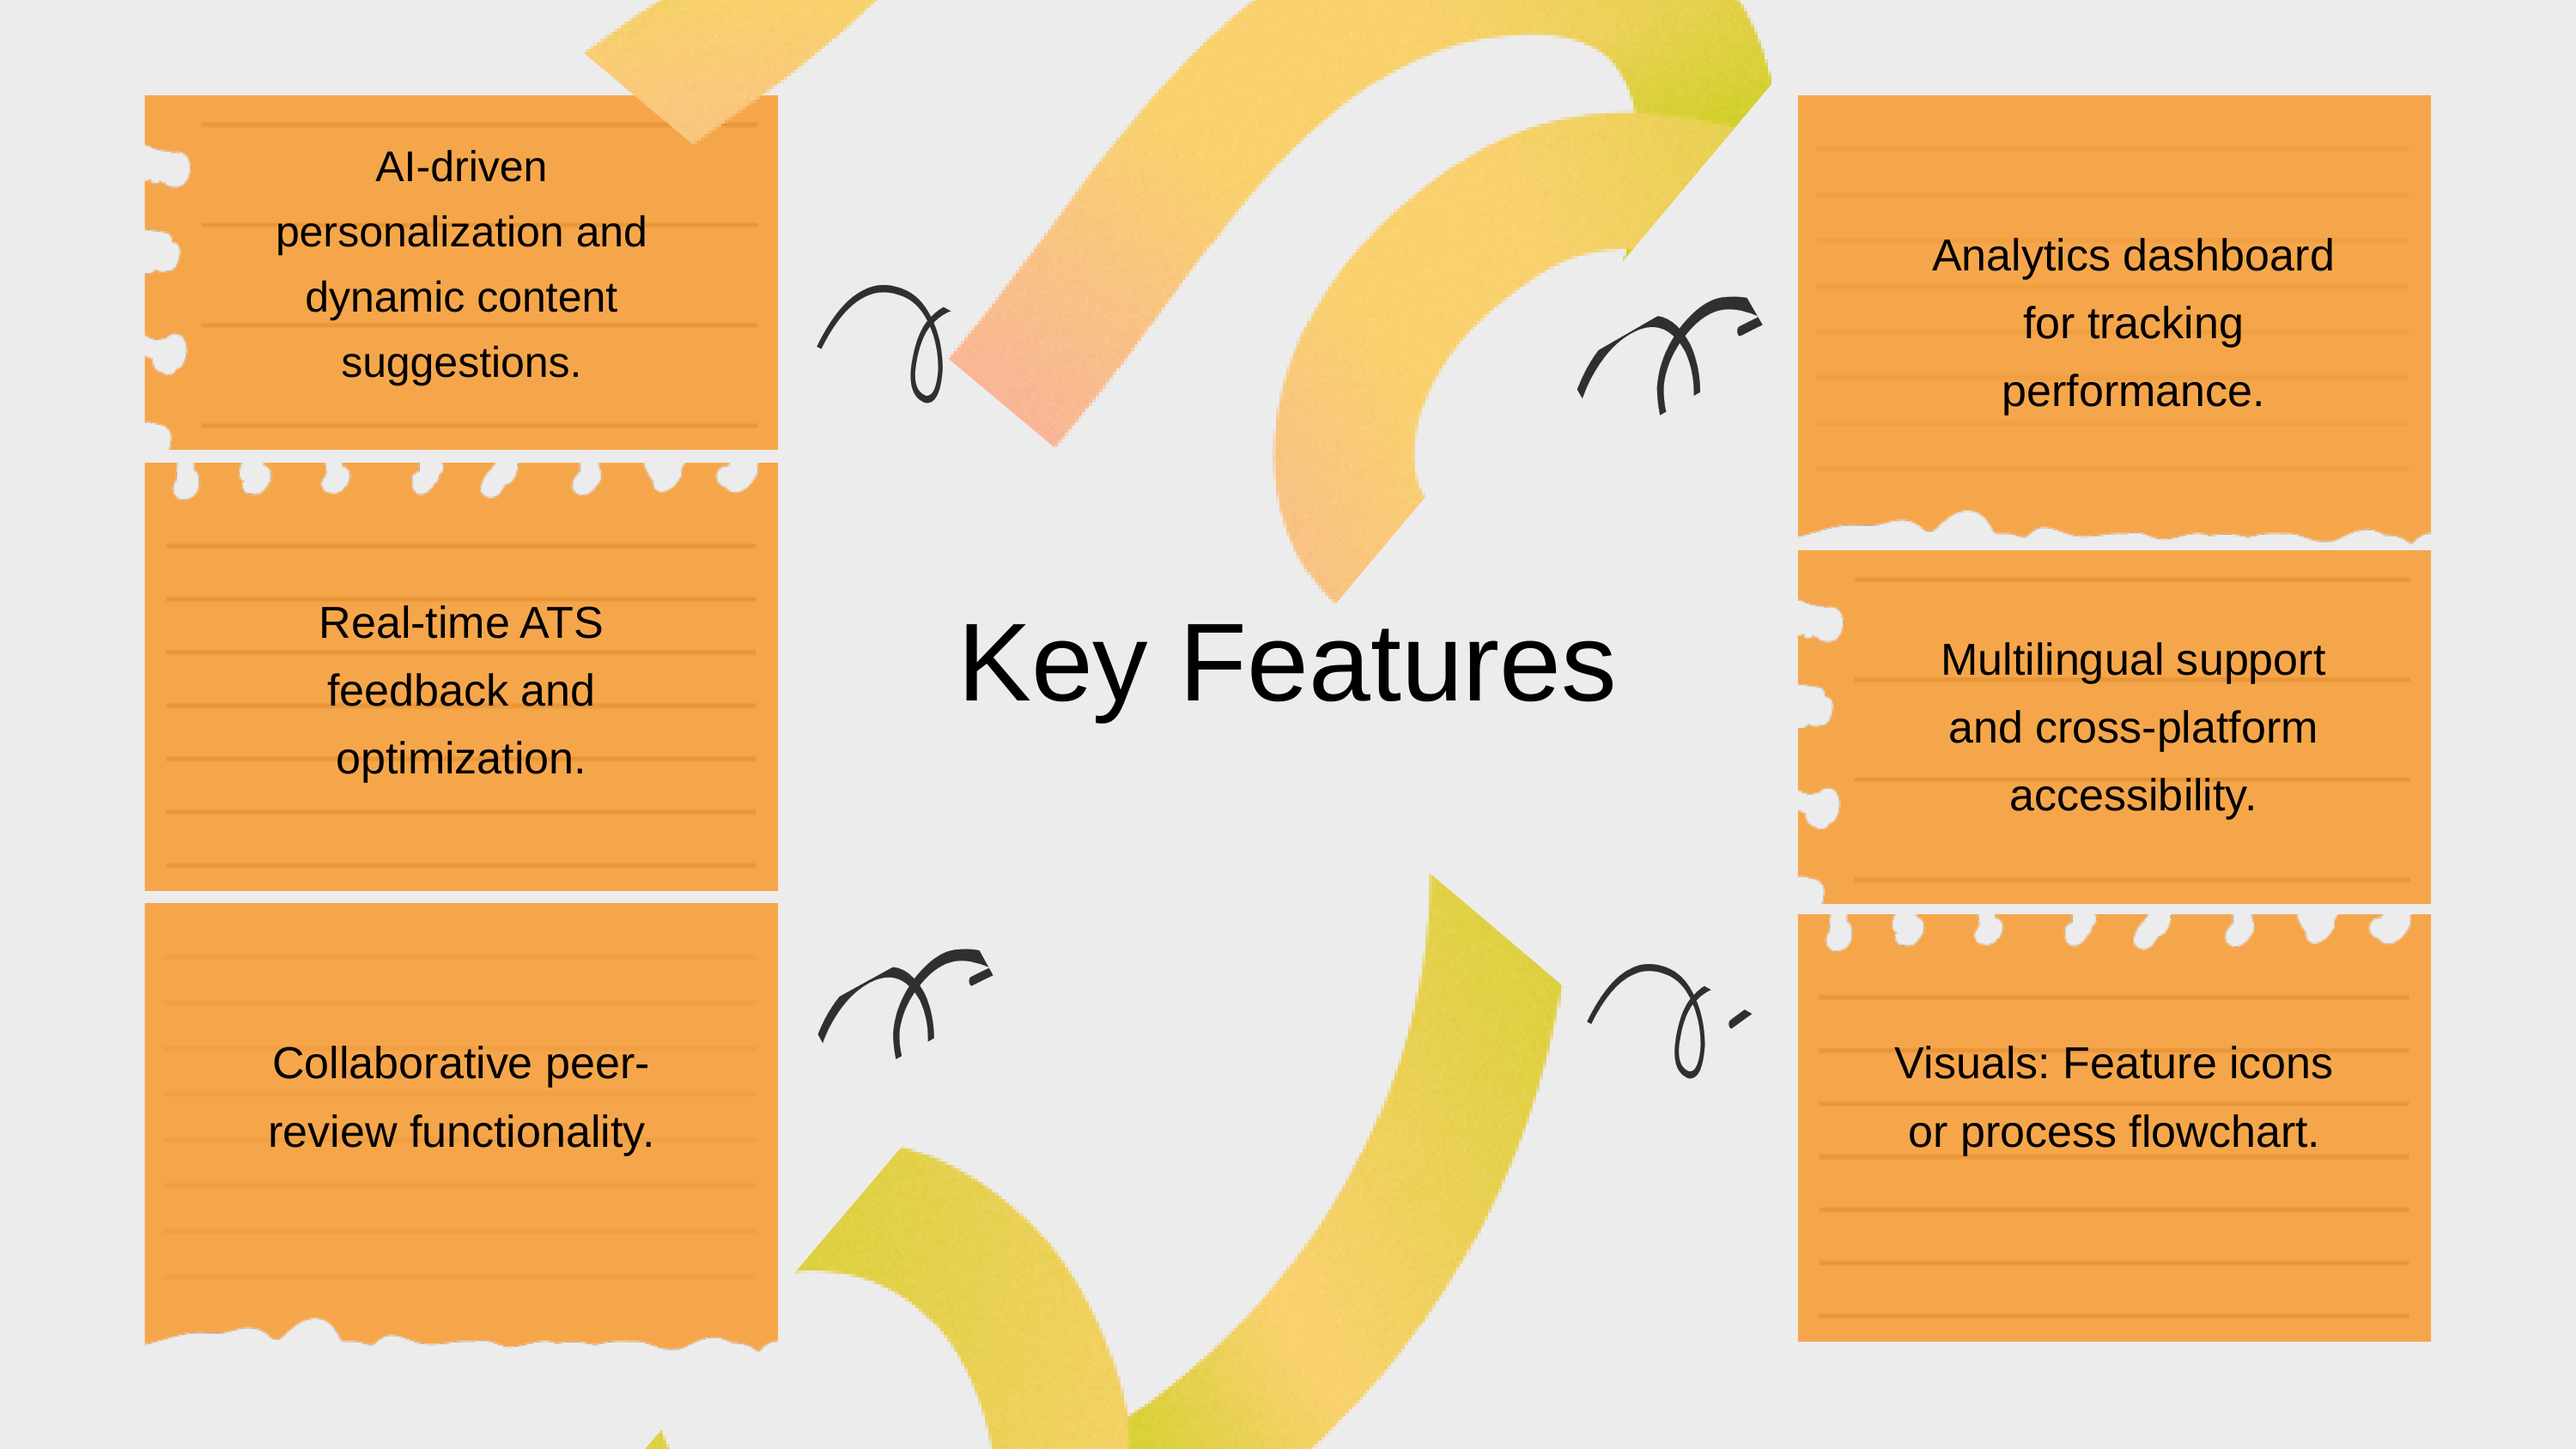

AI-driven personalization and dynamic content suggestions.

Analytics dashboard for tracking performance.

Real-time ATS feedback and optimization.

Key Features
Multilingual support and cross-platform accessibility.

Collaborative peer-review functionality.

Visuals: Feature icons or process flowchart.